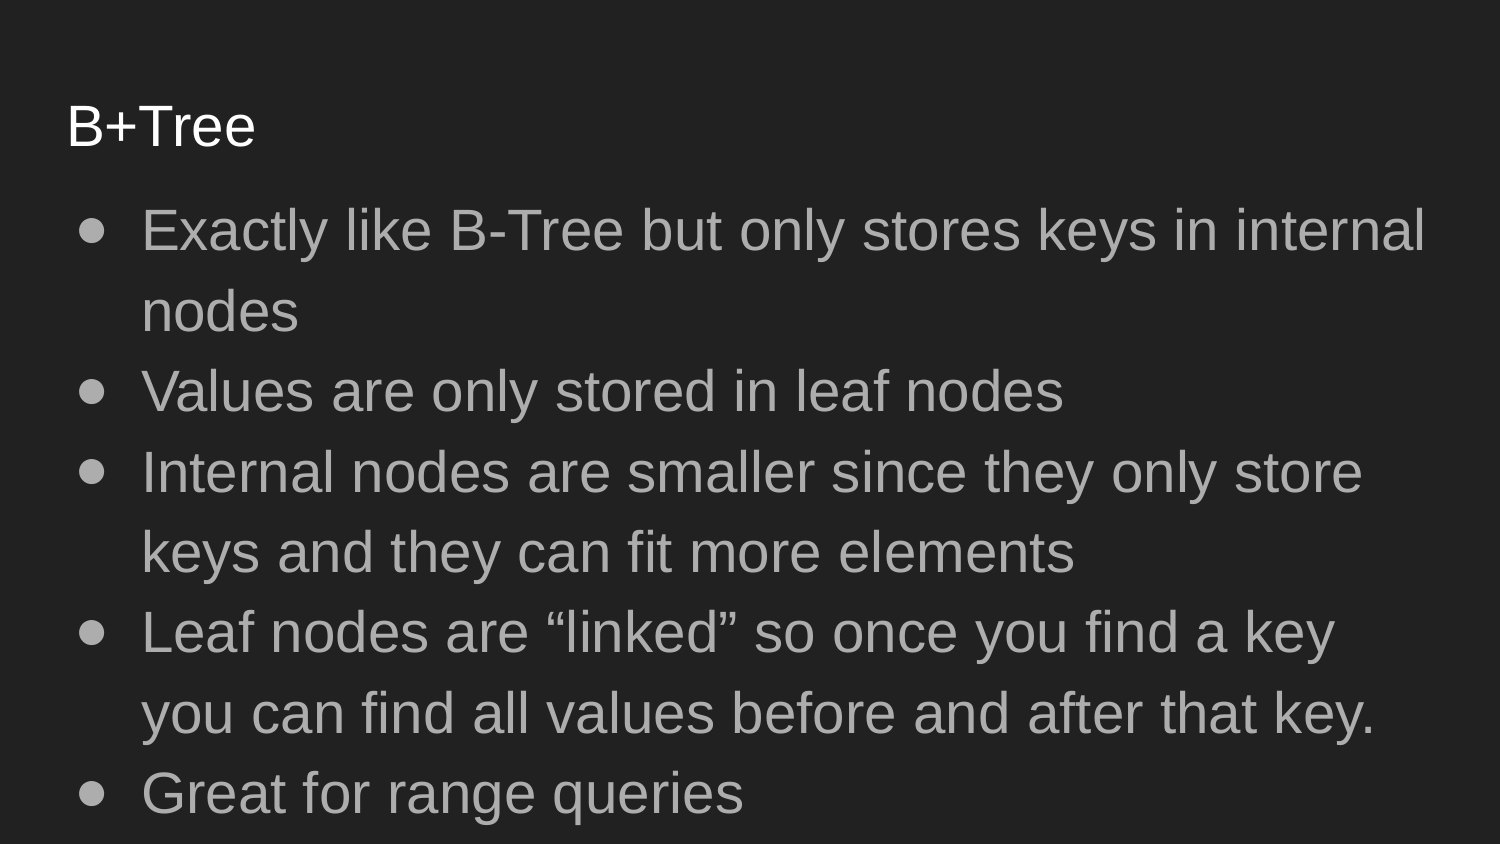

# B+Tree
Exactly like B-Tree but only stores keys in internal nodes
Values are only stored in leaf nodes
Internal nodes are smaller since they only store keys and they can fit more elements
Leaf nodes are “linked” so once you find a key you can find all values before and after that key.
Great for range queries